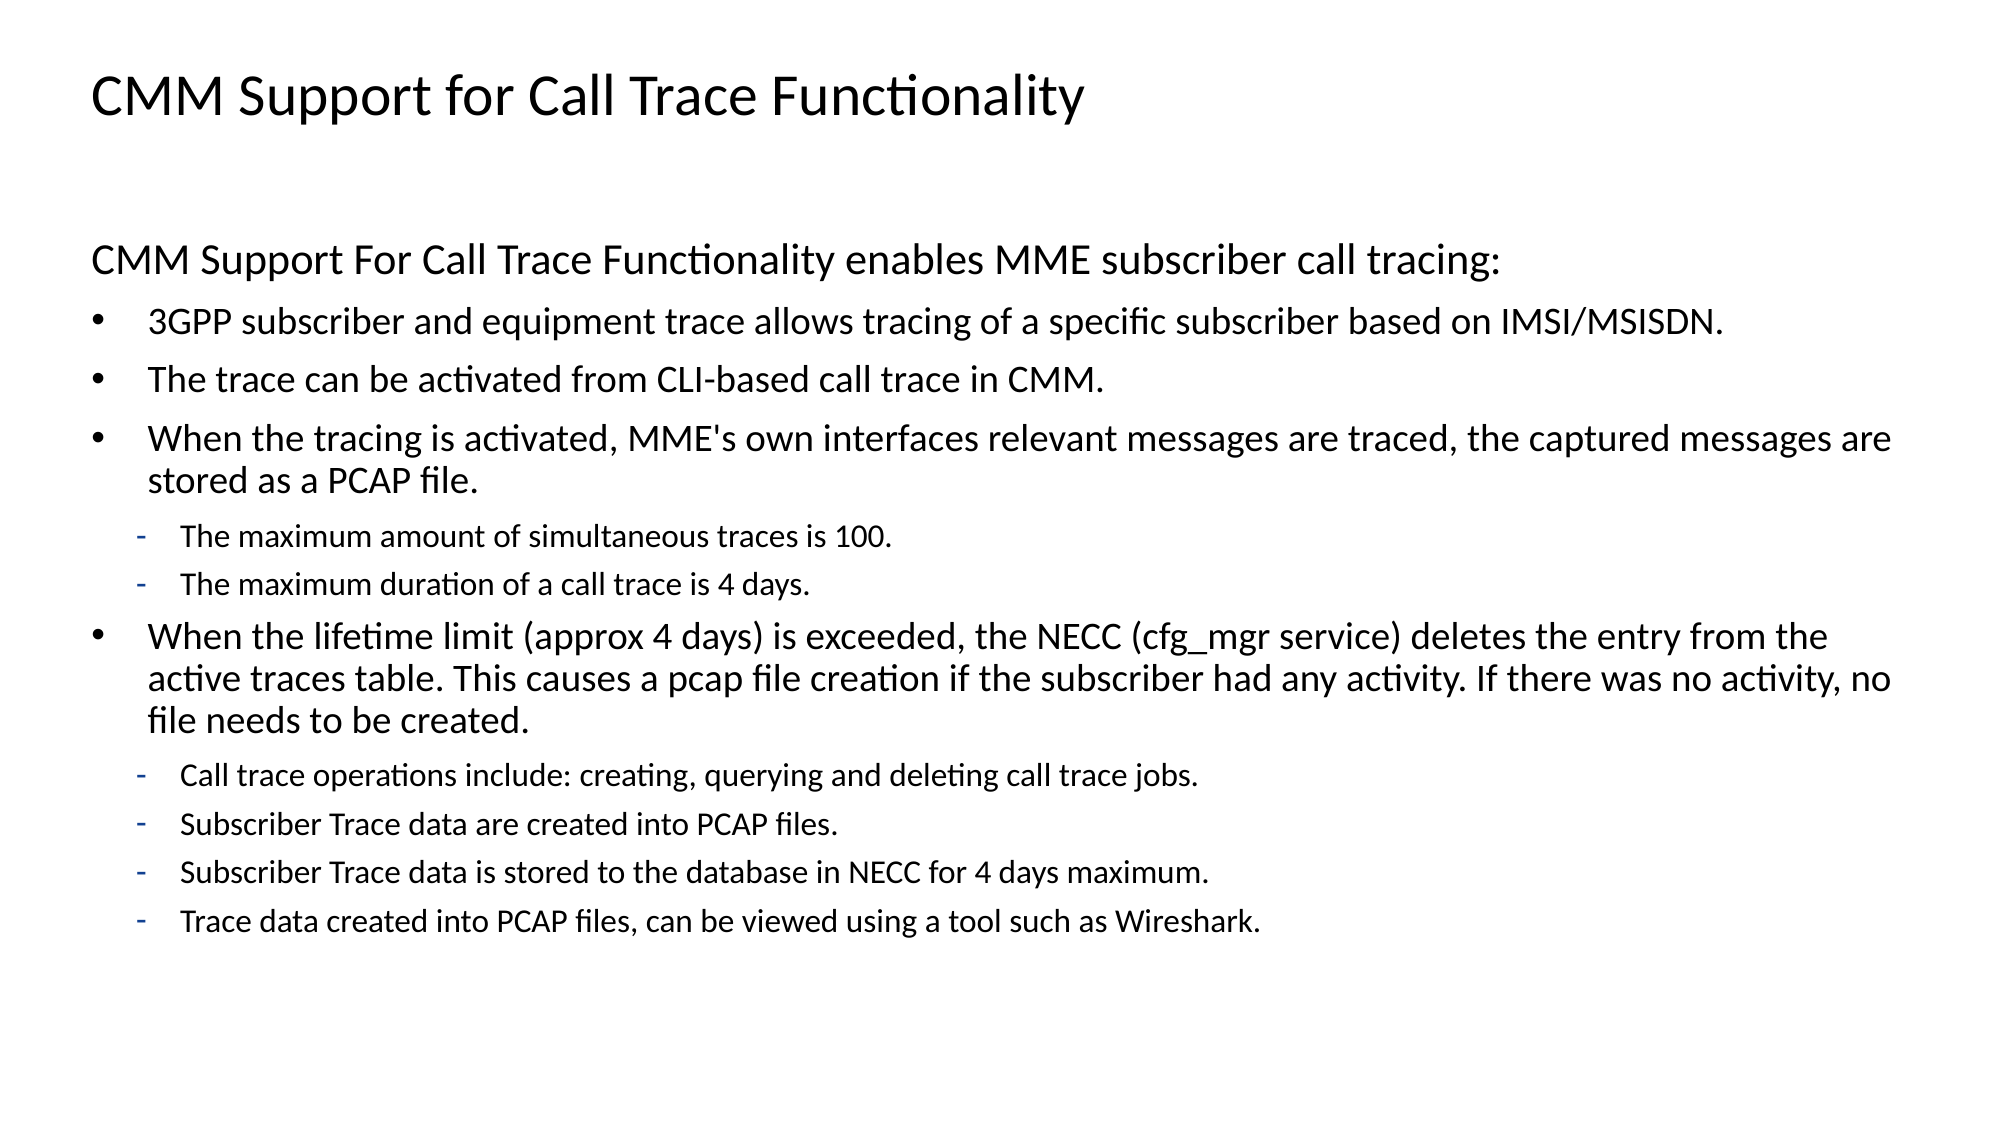

Slide excluded from Table of Contents
# CMM Support for Call Trace Functionality
CMM Support For Call Trace Functionality enables MME subscriber call tracing:
3GPP subscriber and equipment trace allows tracing of a specific subscriber based on IMSI/MSISDN.
The trace can be activated from CLI-based call trace in CMM.
When the tracing is activated, MME's own interfaces relevant messages are traced, the captured messages are stored as a PCAP file.
The maximum amount of simultaneous traces is 100.
The maximum duration of a call trace is 4 days.
When the lifetime limit (approx 4 days) is exceeded, the NECC (cfg_mgr service) deletes the entry from the active traces table. This causes a pcap file creation if the subscriber had any activity. If there was no activity, no file needs to be created.
Call trace operations include: creating, querying and deleting call trace jobs.
Subscriber Trace data are created into PCAP files.
Subscriber Trace data is stored to the database in NECC for 4 days maximum.
Trace data created into PCAP files, can be viewed using a tool such as Wireshark.